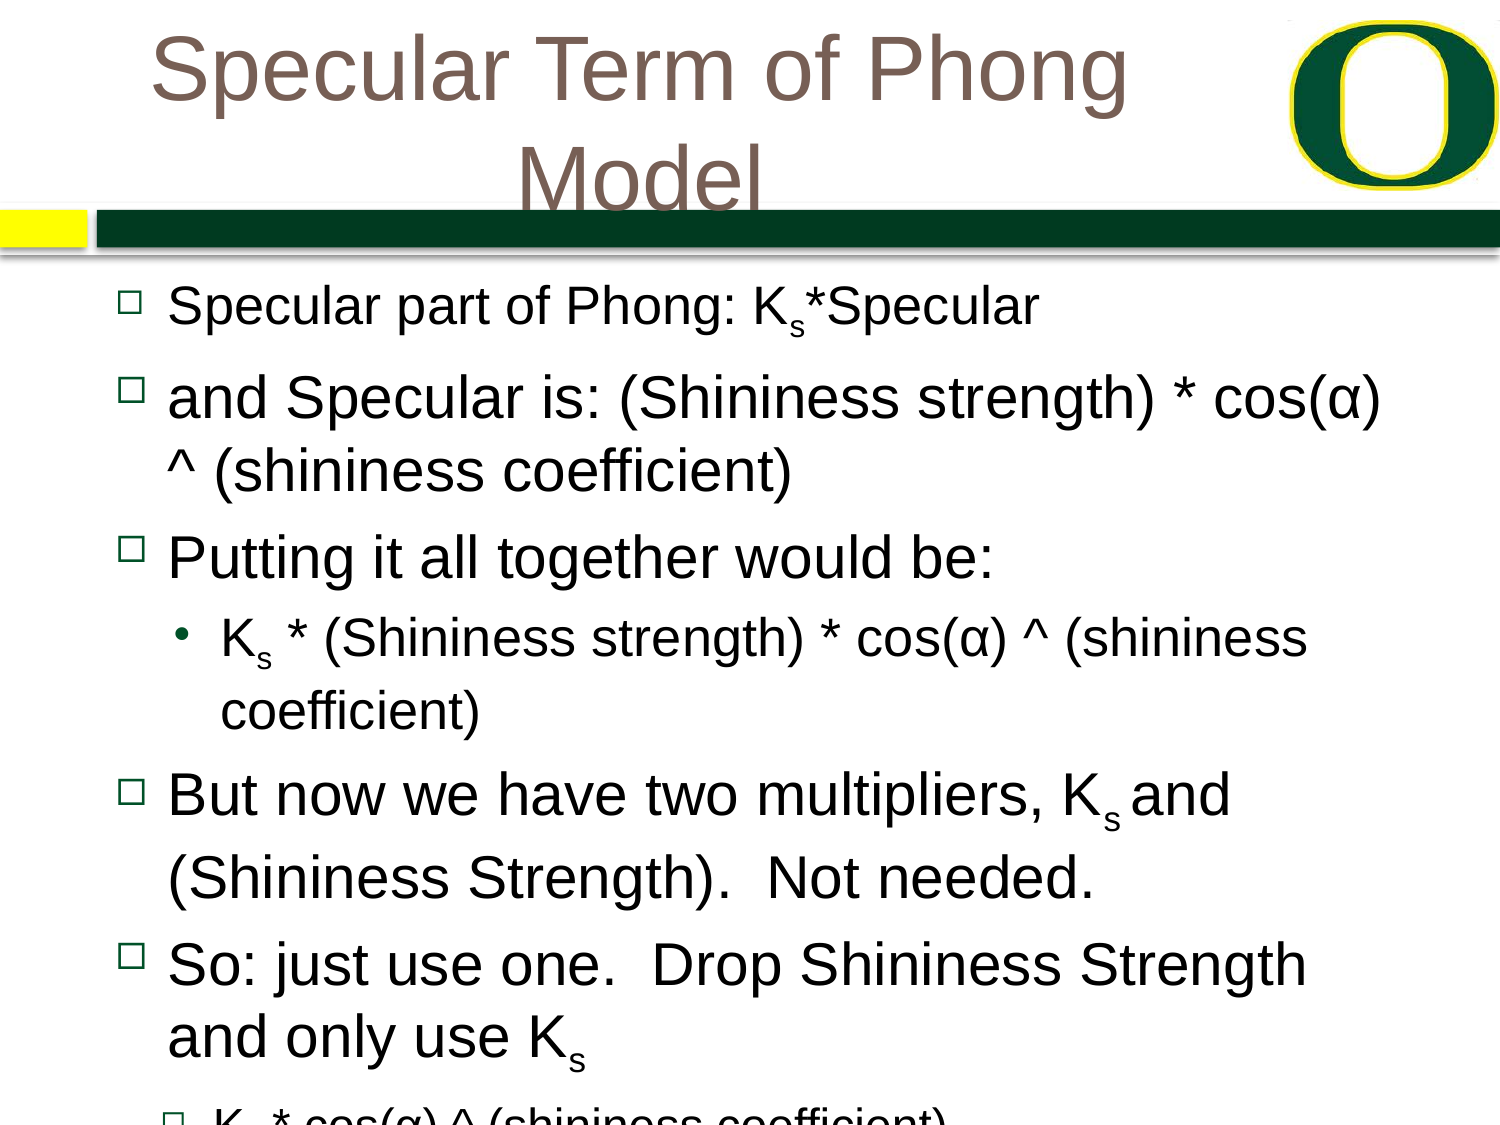

# Specular Term of Phong Model
Specular part of Phong: Ks*Specular
and Specular is: (Shininess strength) * cos(α) ^ (shininess coefficient)
Putting it all together would be:
Ks * (Shininess strength) * cos(α) ^ (shininess coefficient)
But now we have two multipliers, Ks and (Shininess Strength).  Not needed.
So: just use one.  Drop Shininess Strength and only use Ks
Ks * cos(α) ^ (shininess coefficient)